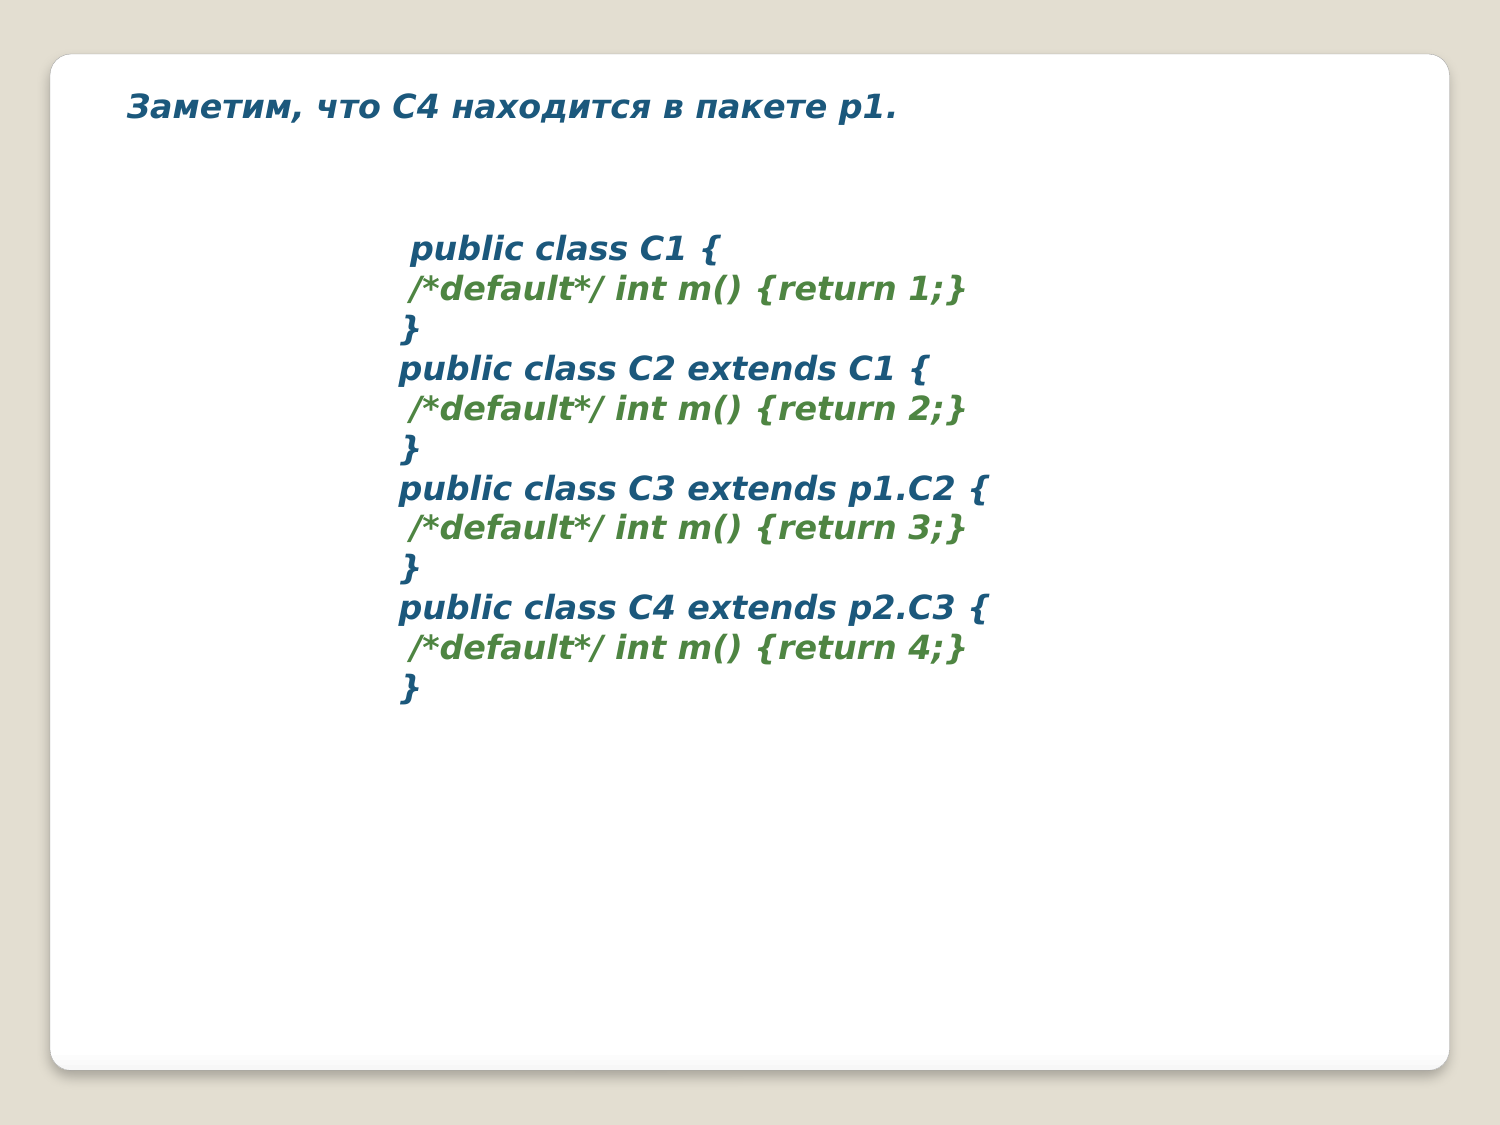

Заметим, что C4 находится в пакете p1.
 public class C1 {
 /*default*/ int m() {return 1;}
}
public class C2 extends C1 {
 /*default*/ int m() {return 2;}
}
public class C3 extends p1.C2 {
 /*default*/ int m() {return 3;}
}
public class C4 extends p2.C3 {
 /*default*/ int m() {return 4;}
}